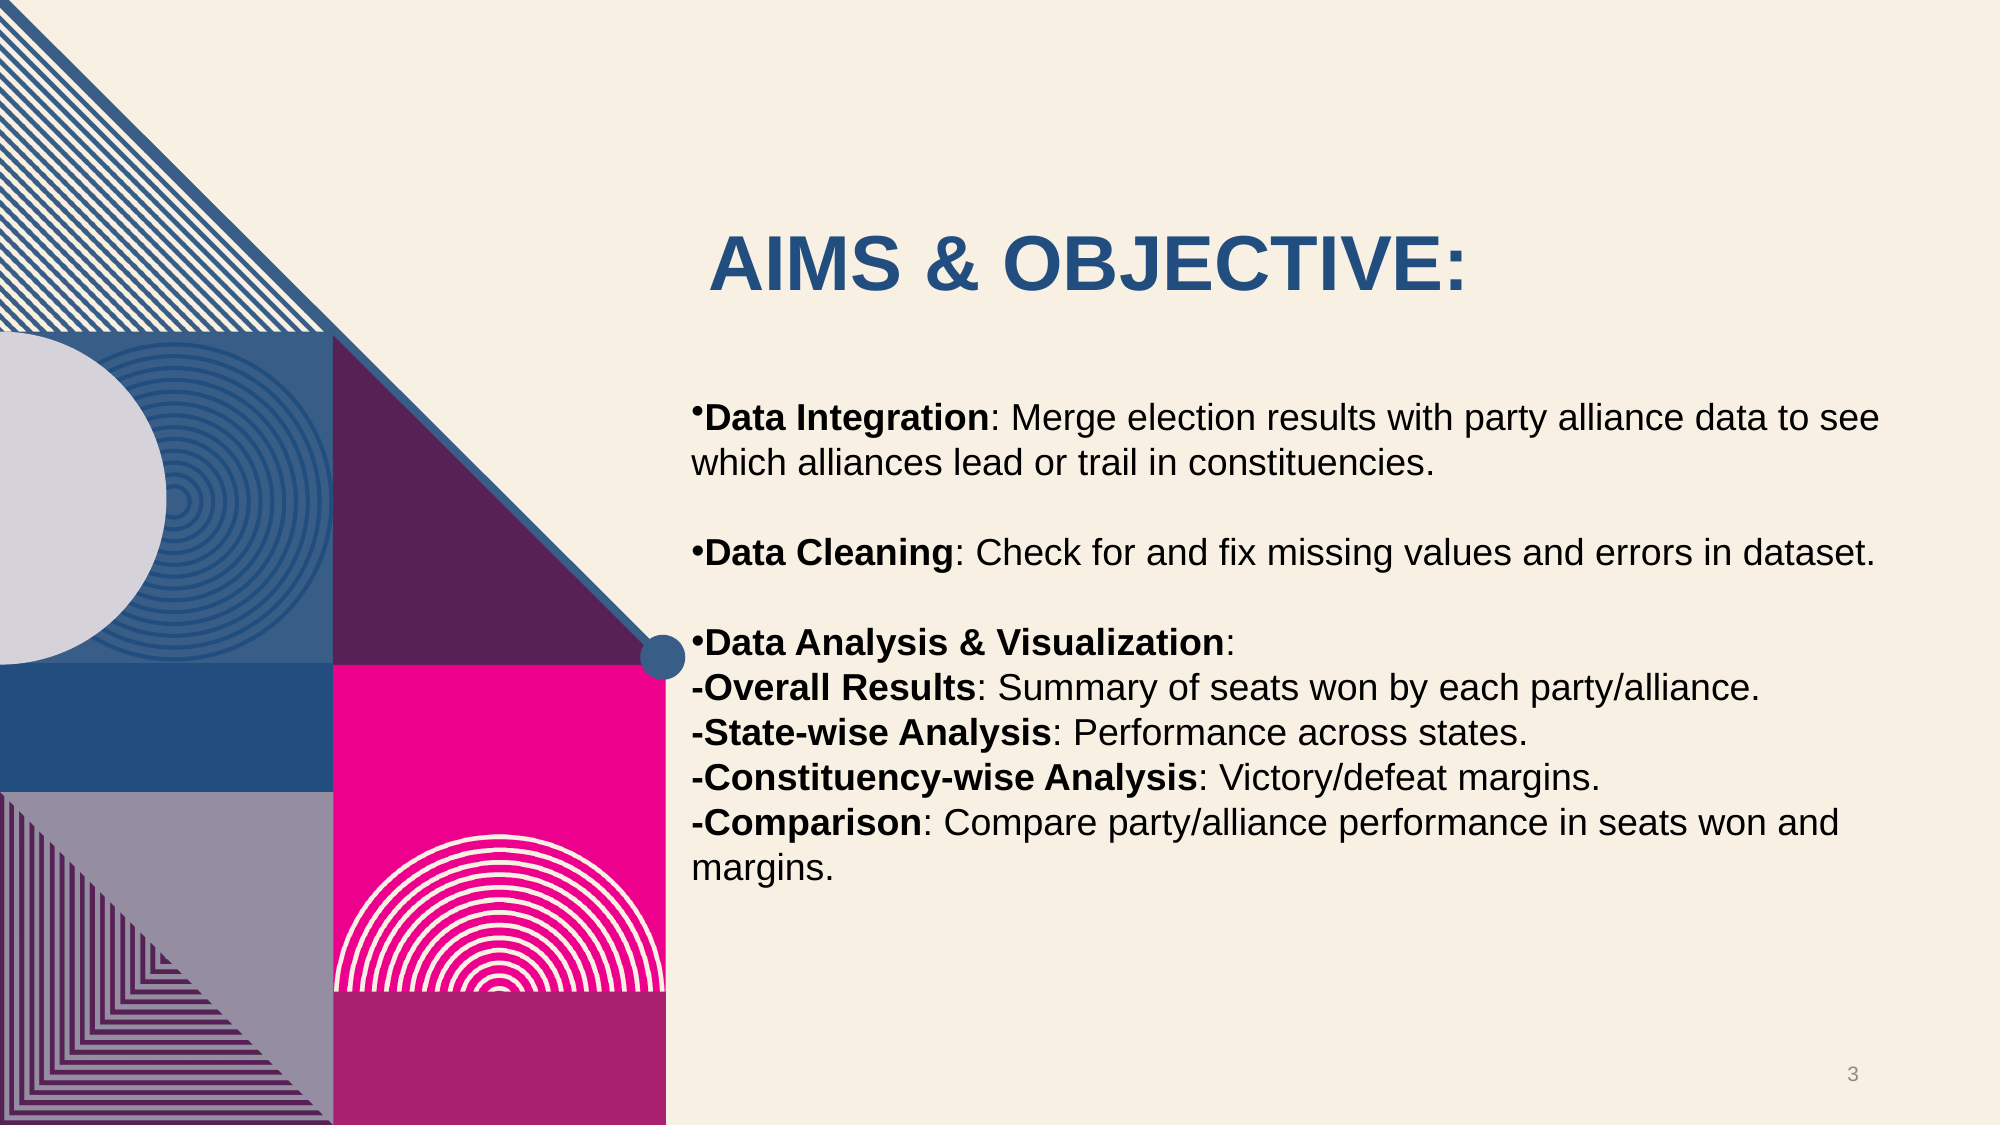

# Aims & Objective:
Data Integration: Merge election results with party alliance data to see which alliances lead or trail in constituencies.

Data Cleaning: Check for and fix missing values and errors in dataset.

Data Analysis & Visualization:
-Overall Results: Summary of seats won by each party/alliance.
-State-wise Analysis: Performance across states.
-Constituency-wise Analysis: Victory/defeat margins.
-Comparison: Compare party/alliance performance in seats won and margins.

3